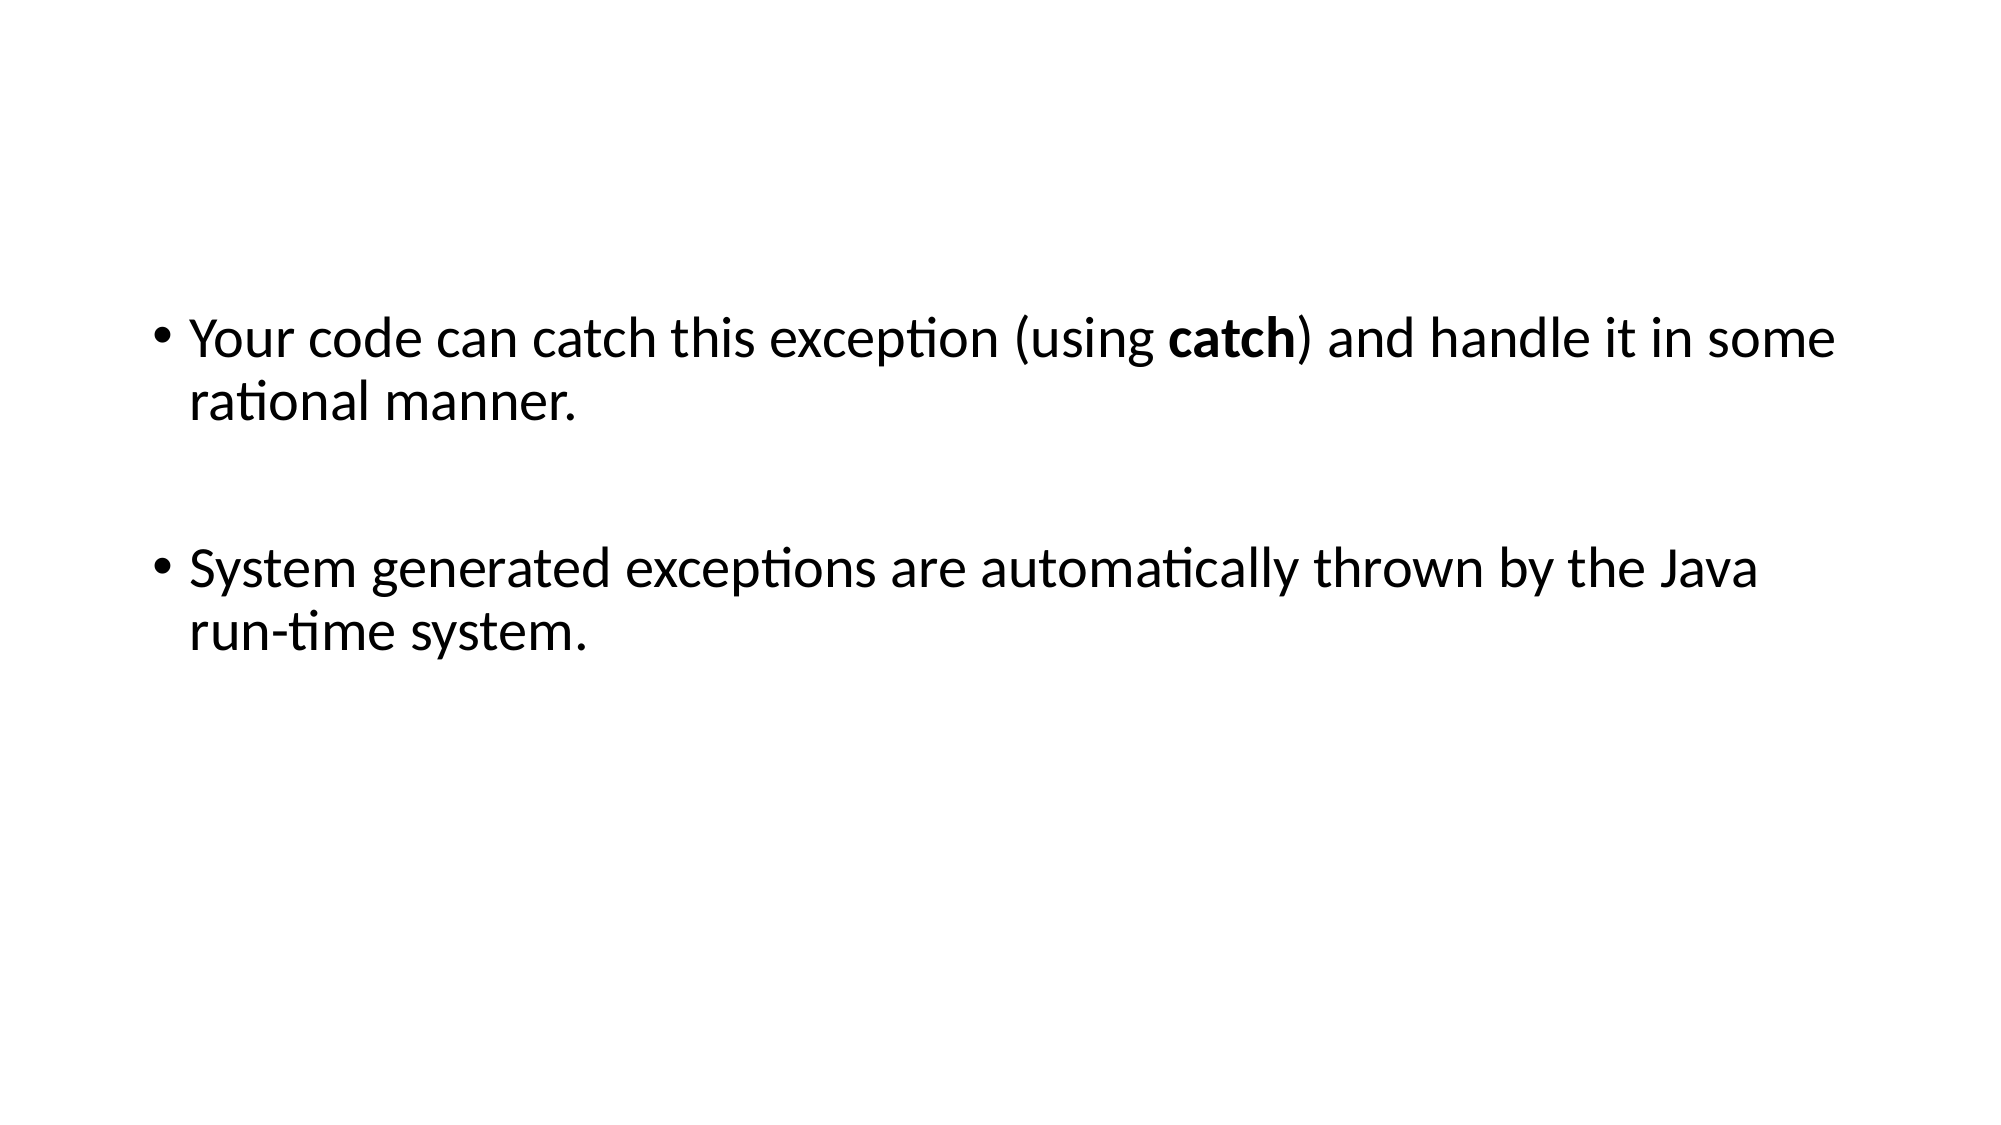

#
Your code can catch this exception (using catch) and handle it in some rational manner.

System generated exceptions are automatically thrown by the Java run-time system.